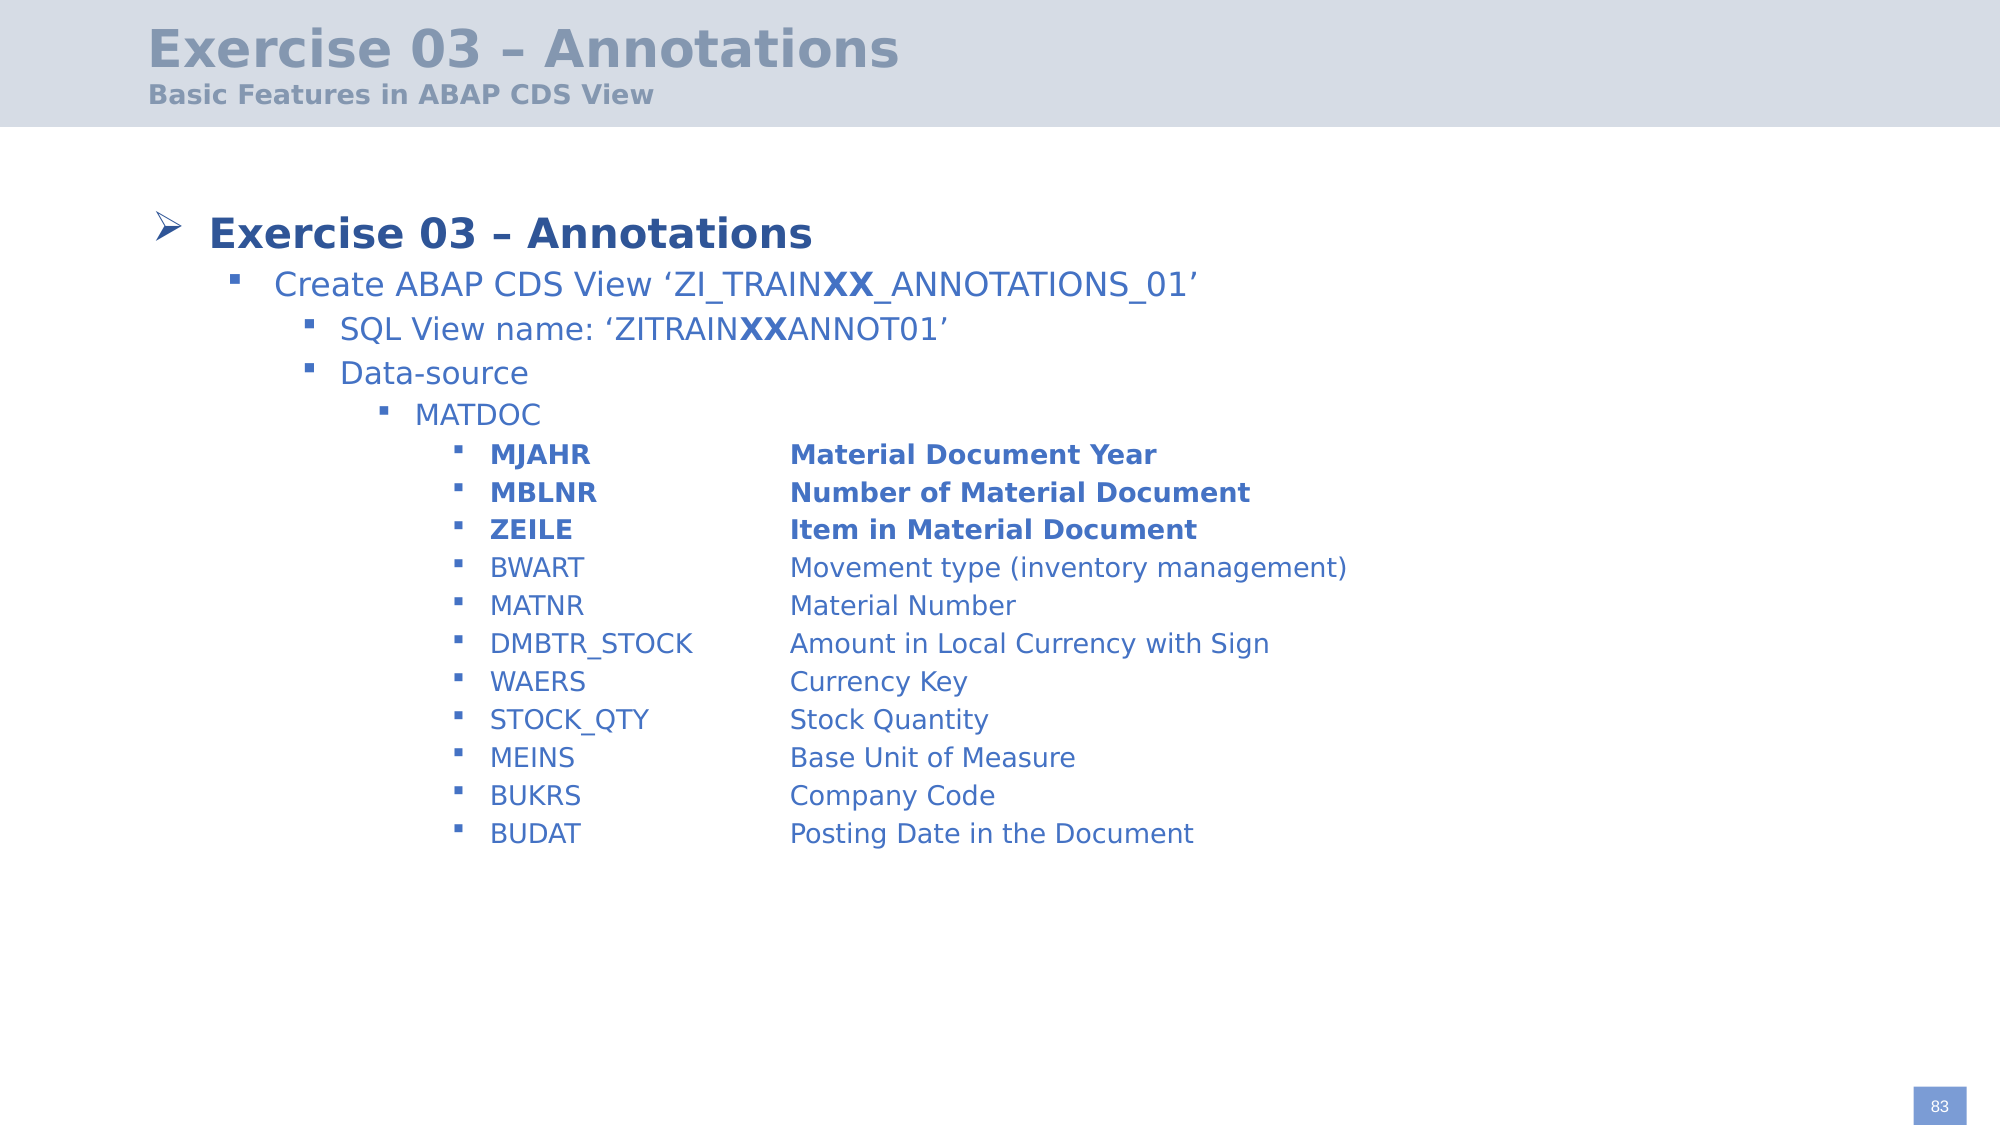

# Exercise 03 – Annotations Basic Features in ABAP CDS View
Exercise 03 – Annotations
Create ABAP CDS View ‘ZI_TRAINXX_ANNOTATIONS_01’
SQL View name: ‘ZITRAINXXANNOT01’
Data-source
MATDOC
MJAHR		Material Document Year
MBLNR		Number of Material Document
ZEILE		Item in Material Document
BWART		Movement type (inventory management)
MATNR		Material Number
DMBTR_STOCK	Amount in Local Currency with Sign
WAERS		Currency Key
STOCK_QTY	Stock Quantity
MEINS		Base Unit of Measure
BUKRS		Company Code
BUDAT		Posting Date in the Document